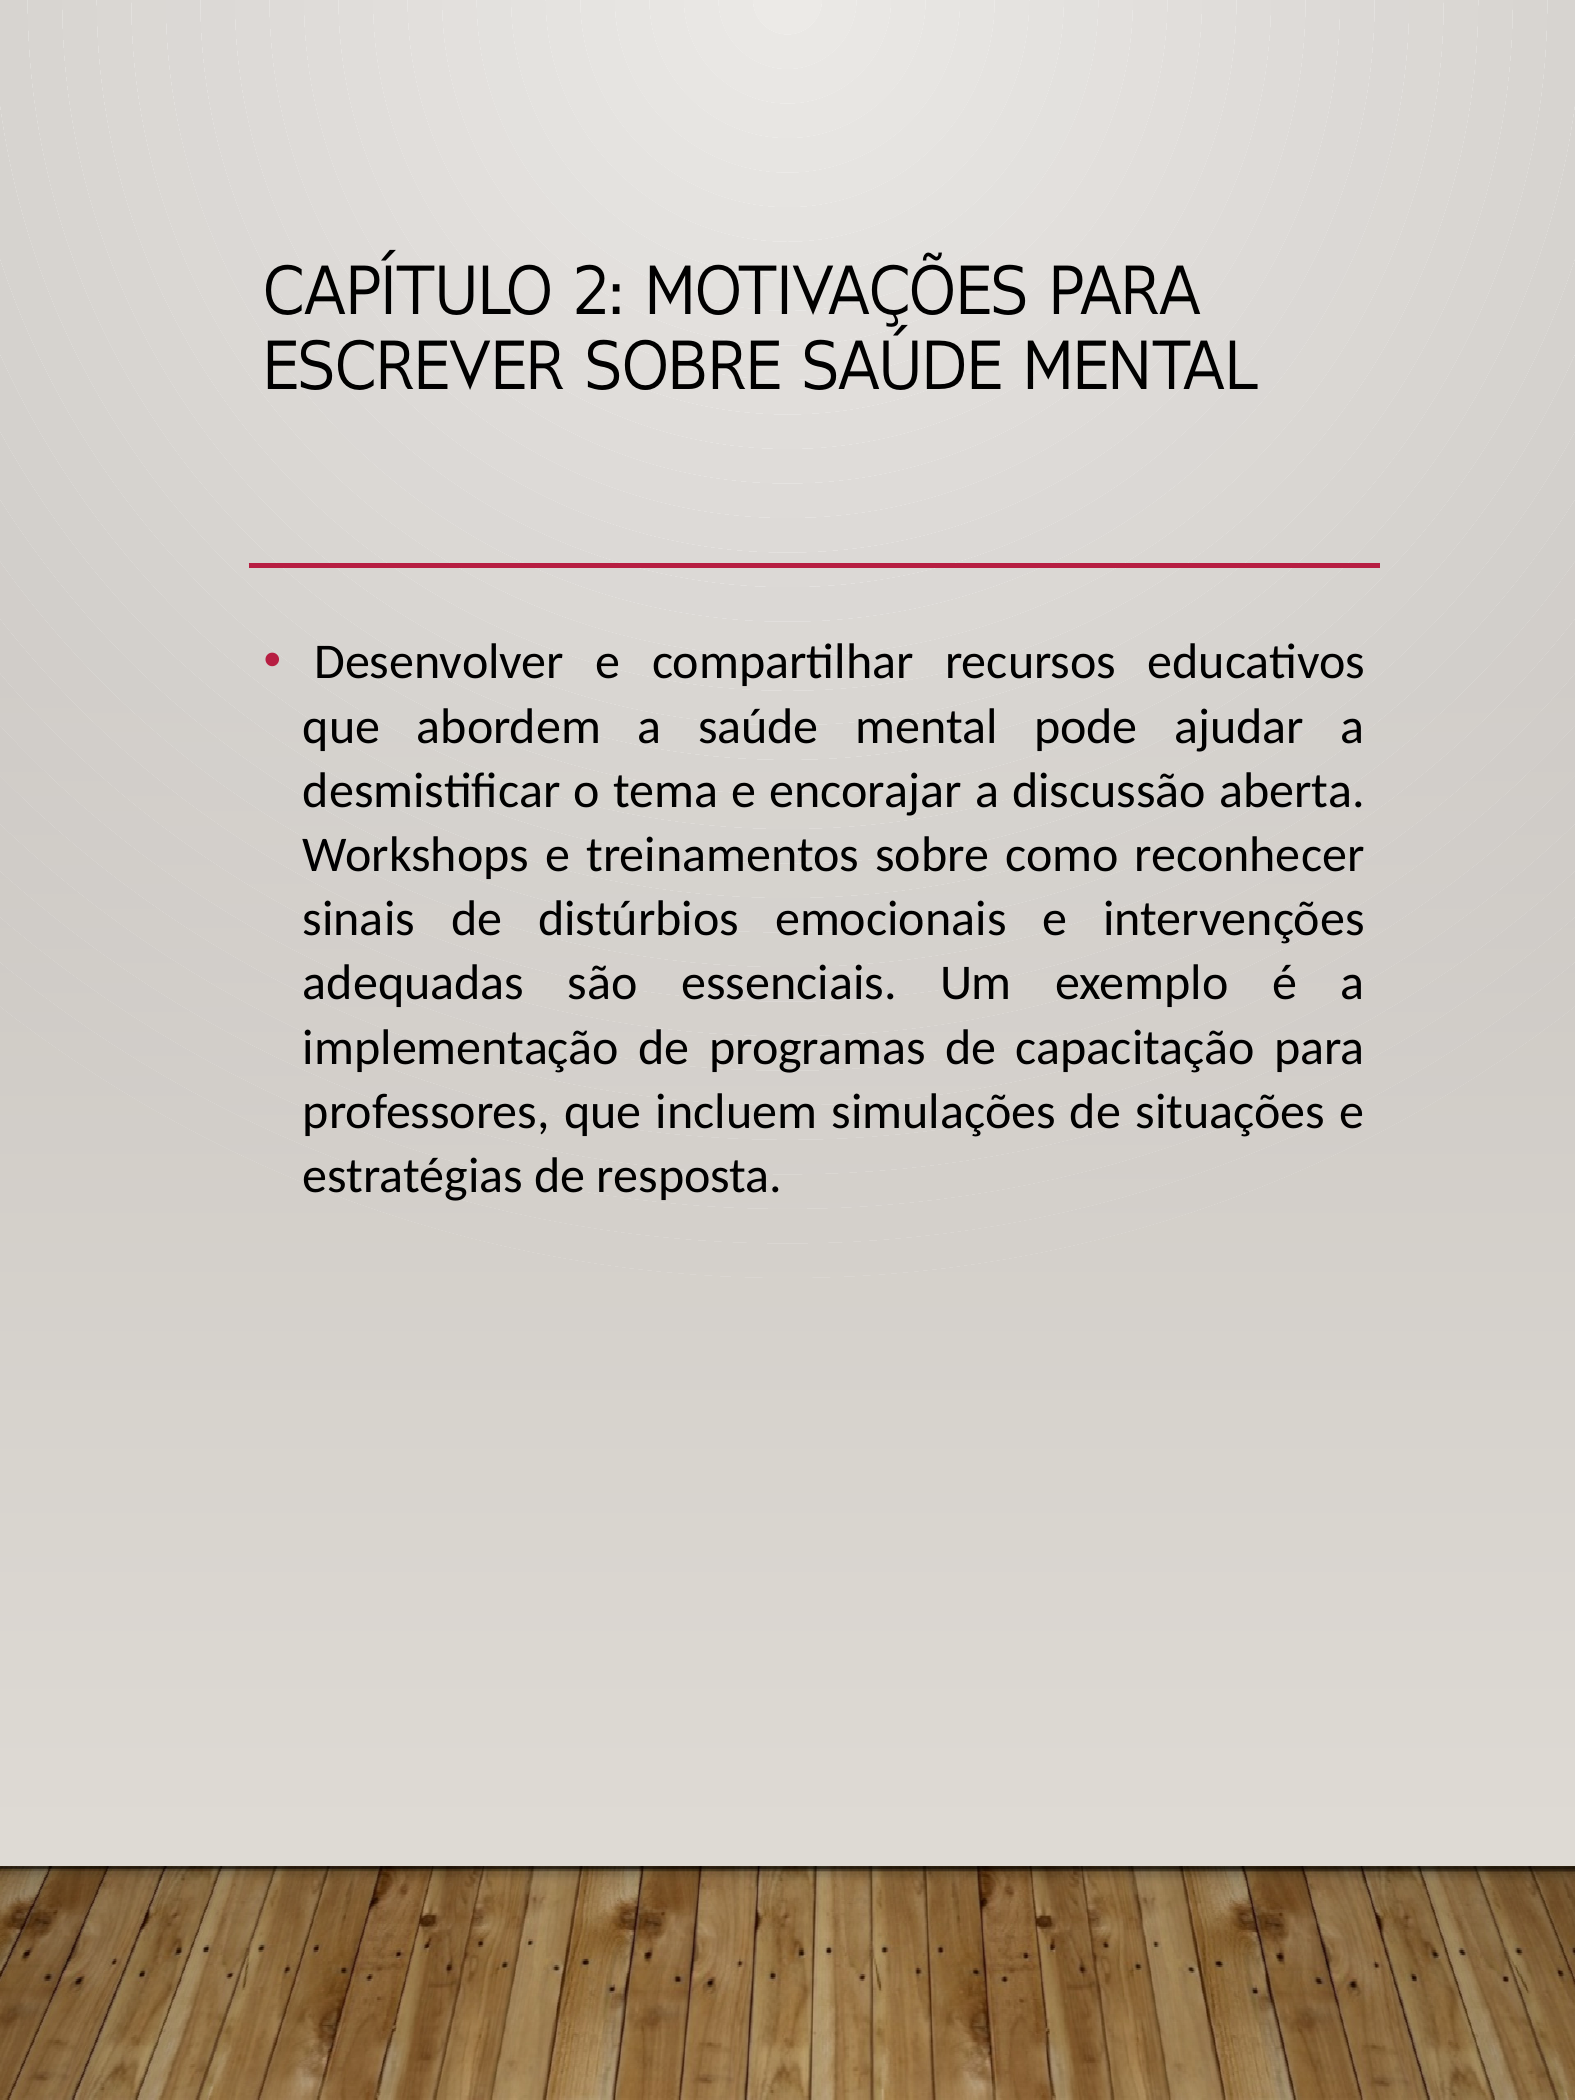

# Capítulo 2: Motivações para Escrever sobre Saúde Mental
 Desenvolver e compartilhar recursos educativos que abordem a saúde mental pode ajudar a desmistificar o tema e encorajar a discussão aberta. Workshops e treinamentos sobre como reconhecer sinais de distúrbios emocionais e intervenções adequadas são essenciais. Um exemplo é a implementação de programas de capacitação para professores, que incluem simulações de situações e estratégias de resposta.